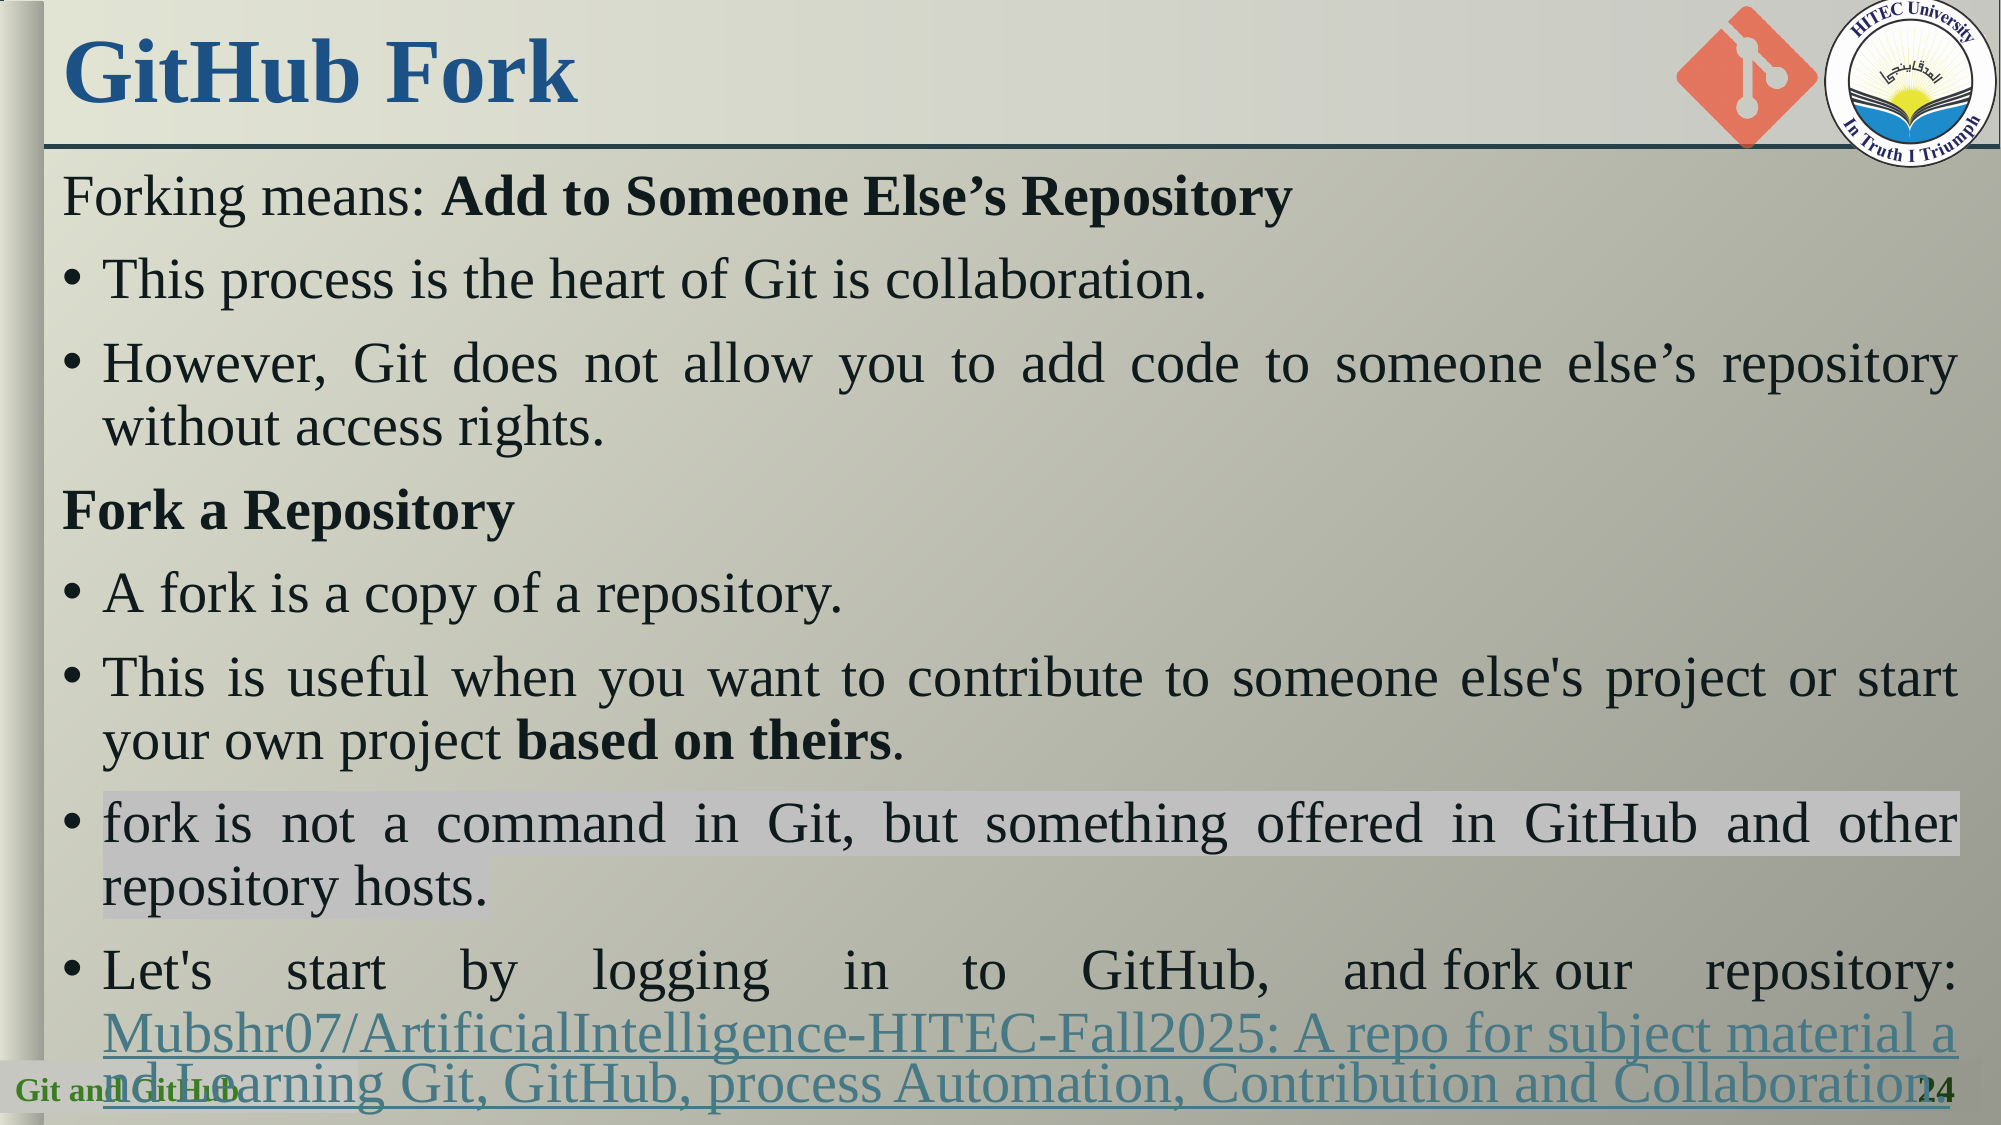

# GitHub Fork
Forking means: Add to Someone Else’s Repository
This process is the heart of Git is collaboration.
However, Git does not allow you to add code to someone else’s repository without access rights.
Fork a Repository
A fork is a copy of a repository.
This is useful when you want to contribute to someone else's project or start your own project based on theirs.
fork is not a command in Git, but something offered in GitHub and other repository hosts.
Let's start by logging in to GitHub, and fork our repository: Mubshr07/ArtificialIntelligence-HITEC-Fall2025: A repo for subject material and Learning Git, GitHub, process Automation, Contribution and Collaboration.

24